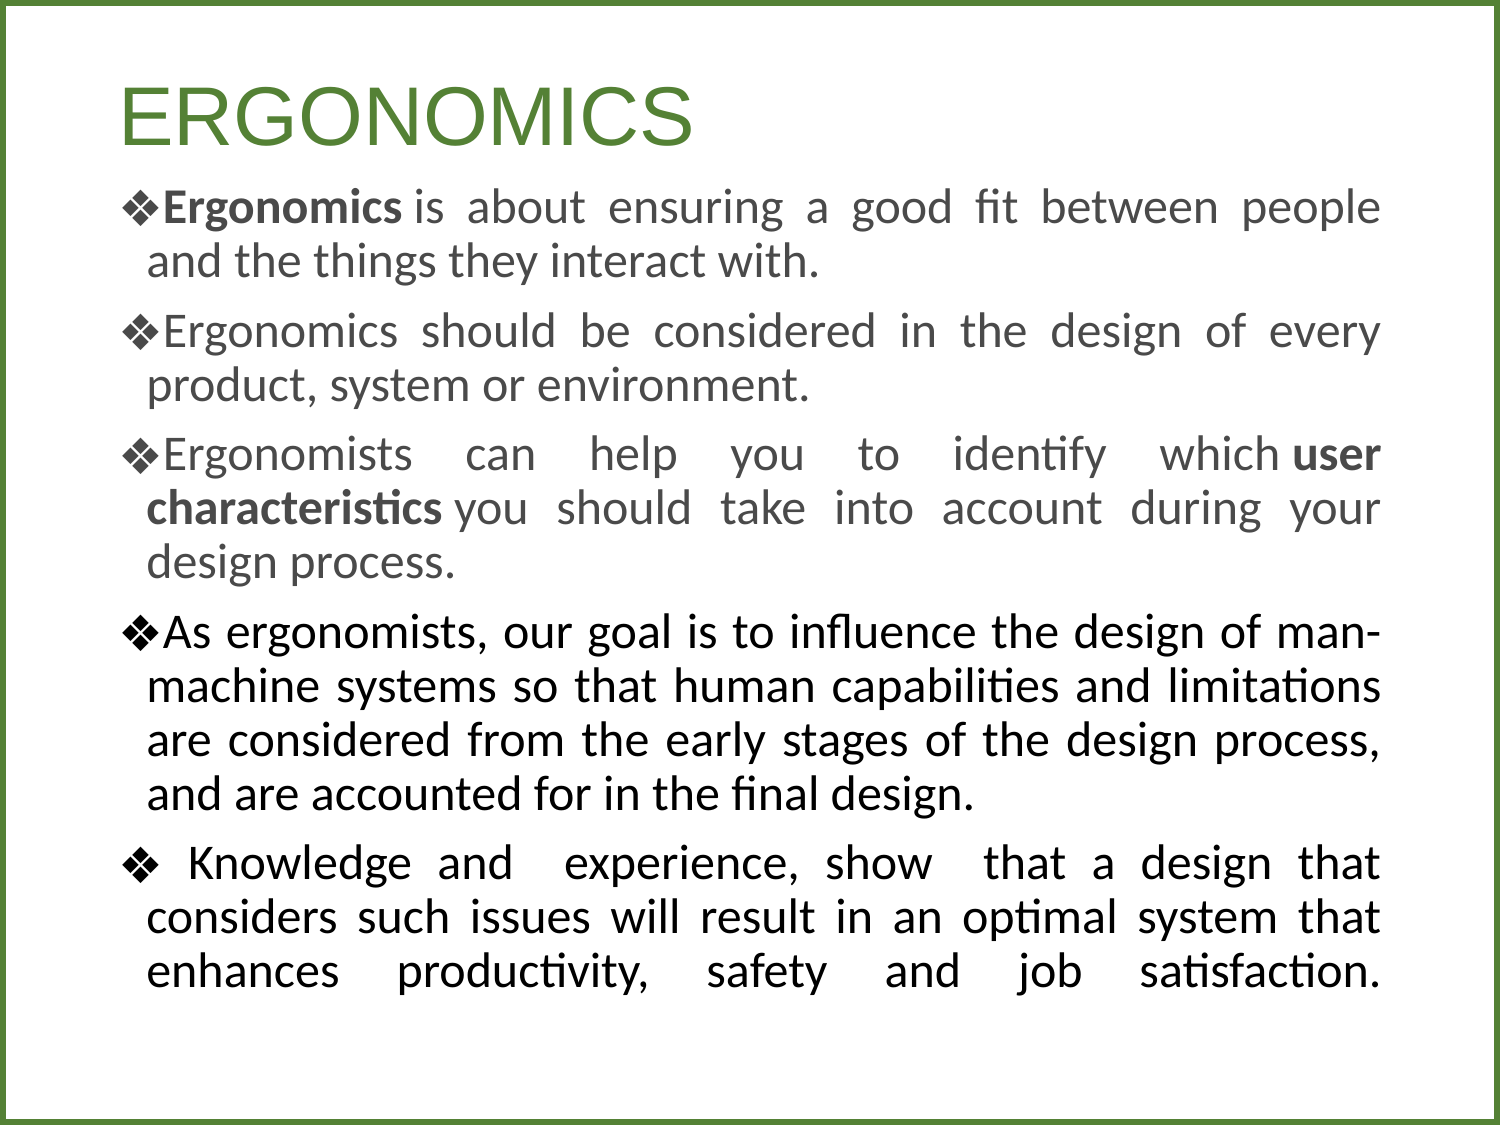

# ERGONOMICS
Ergonomics is about ensuring a good fit between people and the things they interact with.
Ergonomics should be considered in the design of every product, system or environment.
Ergonomists can help you to identify which user characteristics you should take into account during your design process.
As ergonomists, our goal is to influence the design of man-machine systems so that human capabilities and limitations are considered from the early stages of the design process, and are accounted for in the final design.
 Knowledge and  experience, show  that a design that considers such issues will result in an optimal system that enhances productivity, safety and job satisfaction.